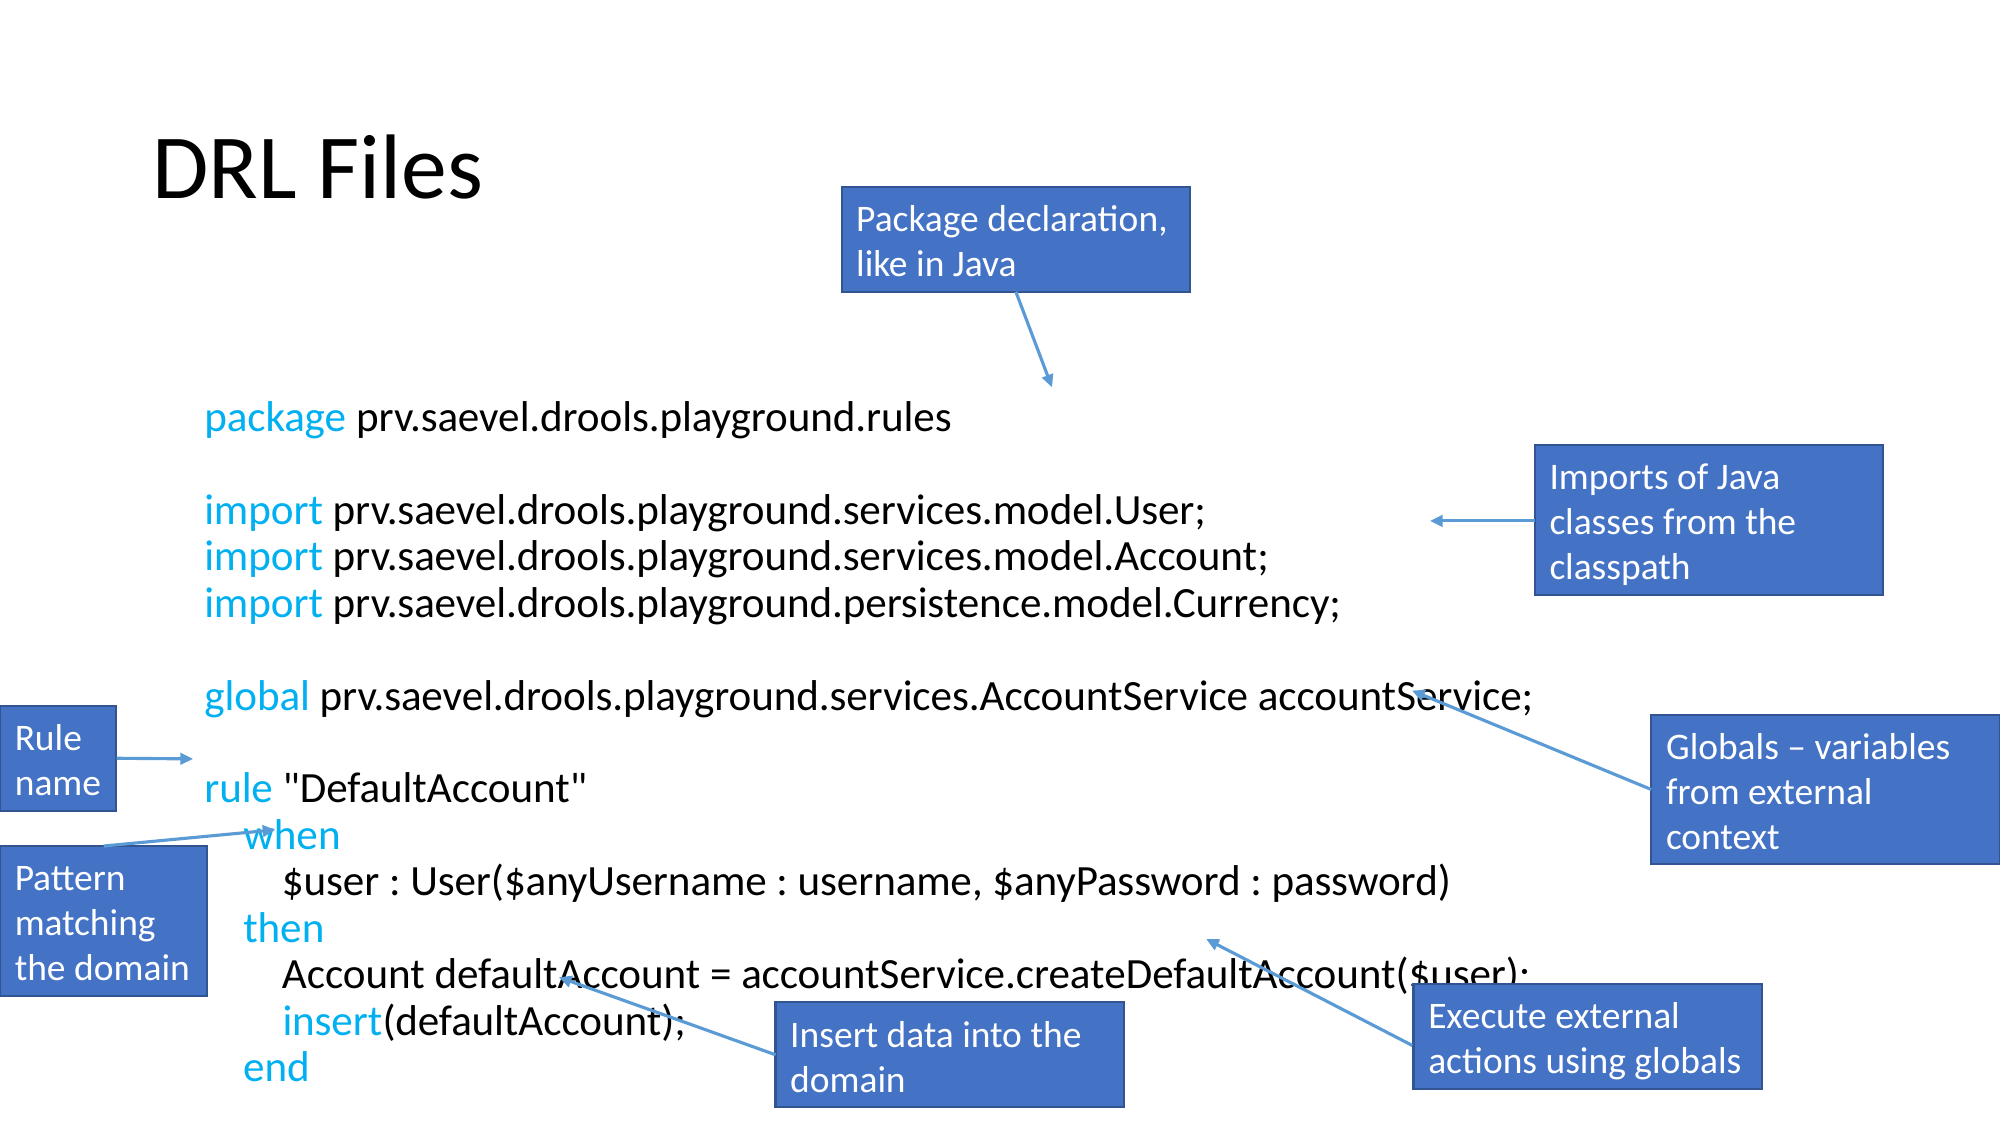

# DRL Files
Package declaration, like in Java
package prv.saevel.drools.playground.rules
import prv.saevel.drools.playground.services.model.User;
import prv.saevel.drools.playground.services.model.Account;
import prv.saevel.drools.playground.persistence.model.Currency;
global prv.saevel.drools.playground.services.AccountService accountService;
rule "DefaultAccount"
    when
        $user : User($anyUsername : username, $anyPassword : password)
    then
        Account defaultAccount = accountService.createDefaultAccount($user);
        insert(defaultAccount);
    end
Imports of Java classes from the classpath
Rule name
Globals – variables from external context
Pattern matching the domain
Execute external actions using globals
Insert data into the domain